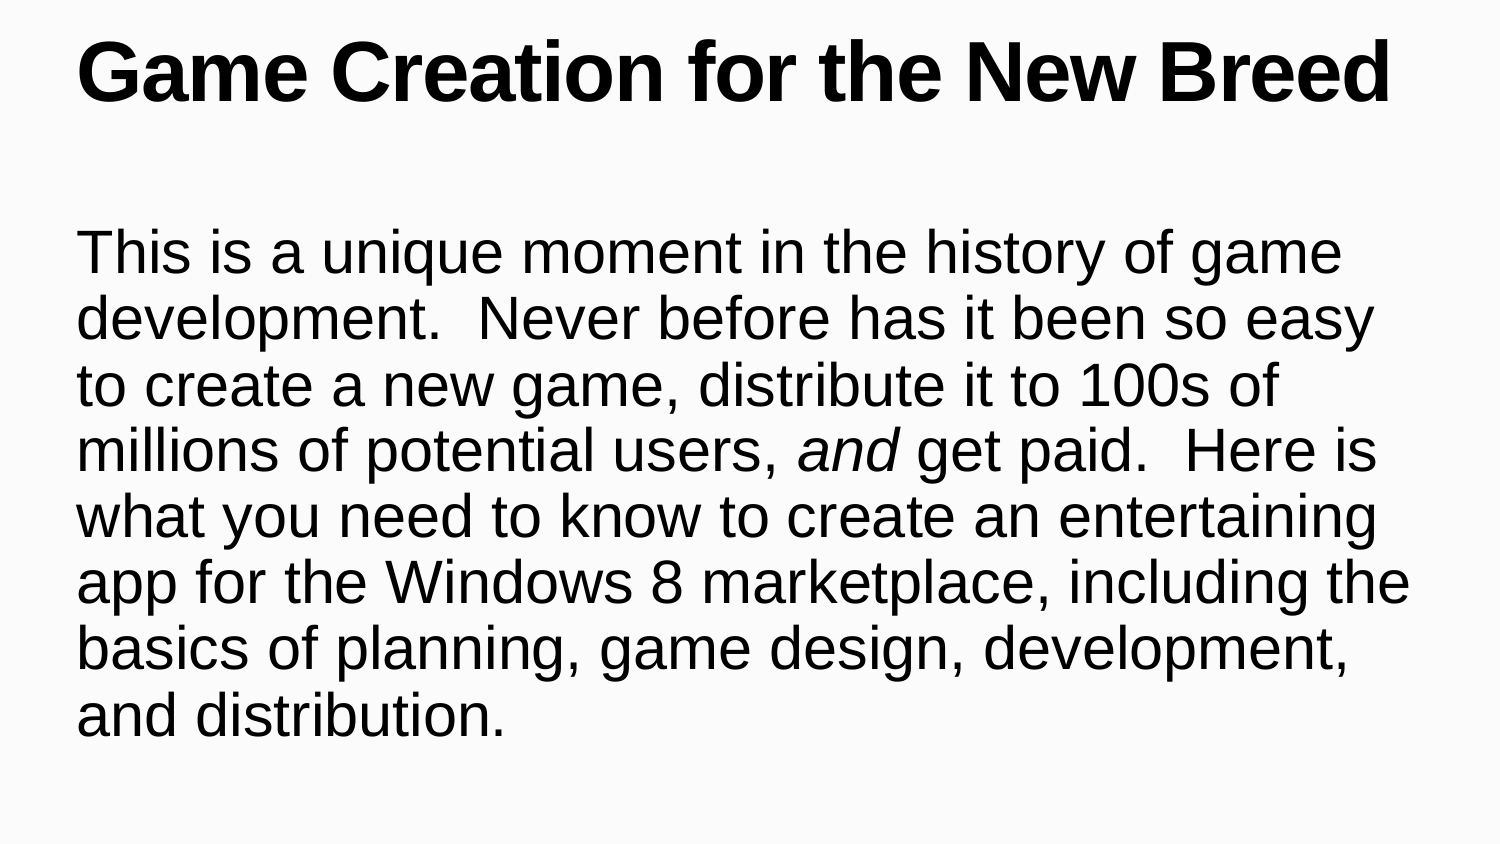

# Game Creation for the New Breed
This is a unique moment in the history of game development.  Never before has it been so easy to create a new game, distribute it to 100s of millions of potential users, and get paid.  Here is what you need to know to create an entertaining app for the Windows 8 marketplace, including the basics of planning, game design, development, and distribution.